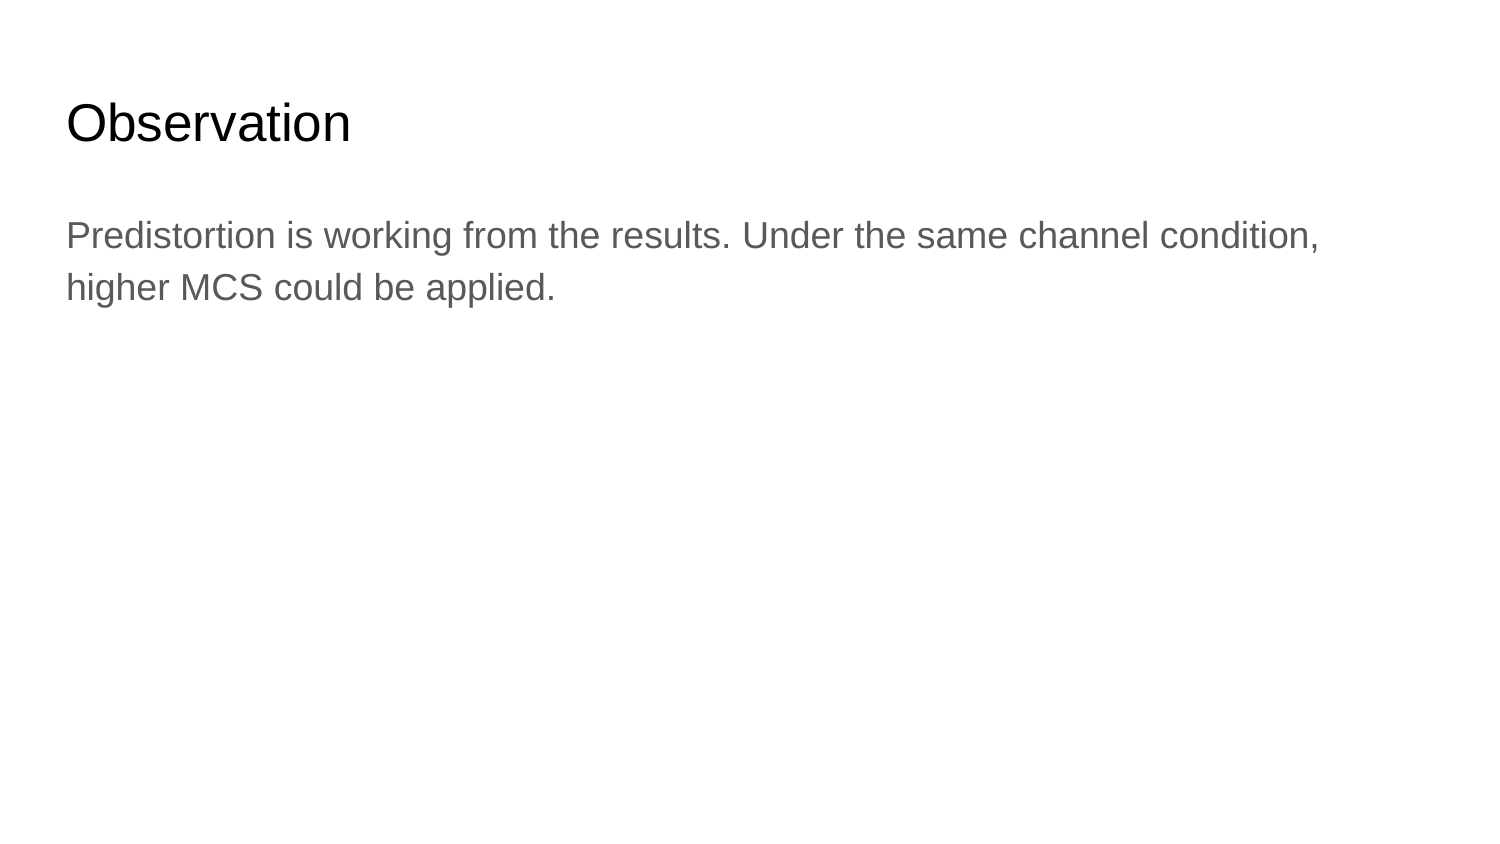

# Observation
Predistortion is working from the results. Under the same channel condition, higher MCS could be applied.